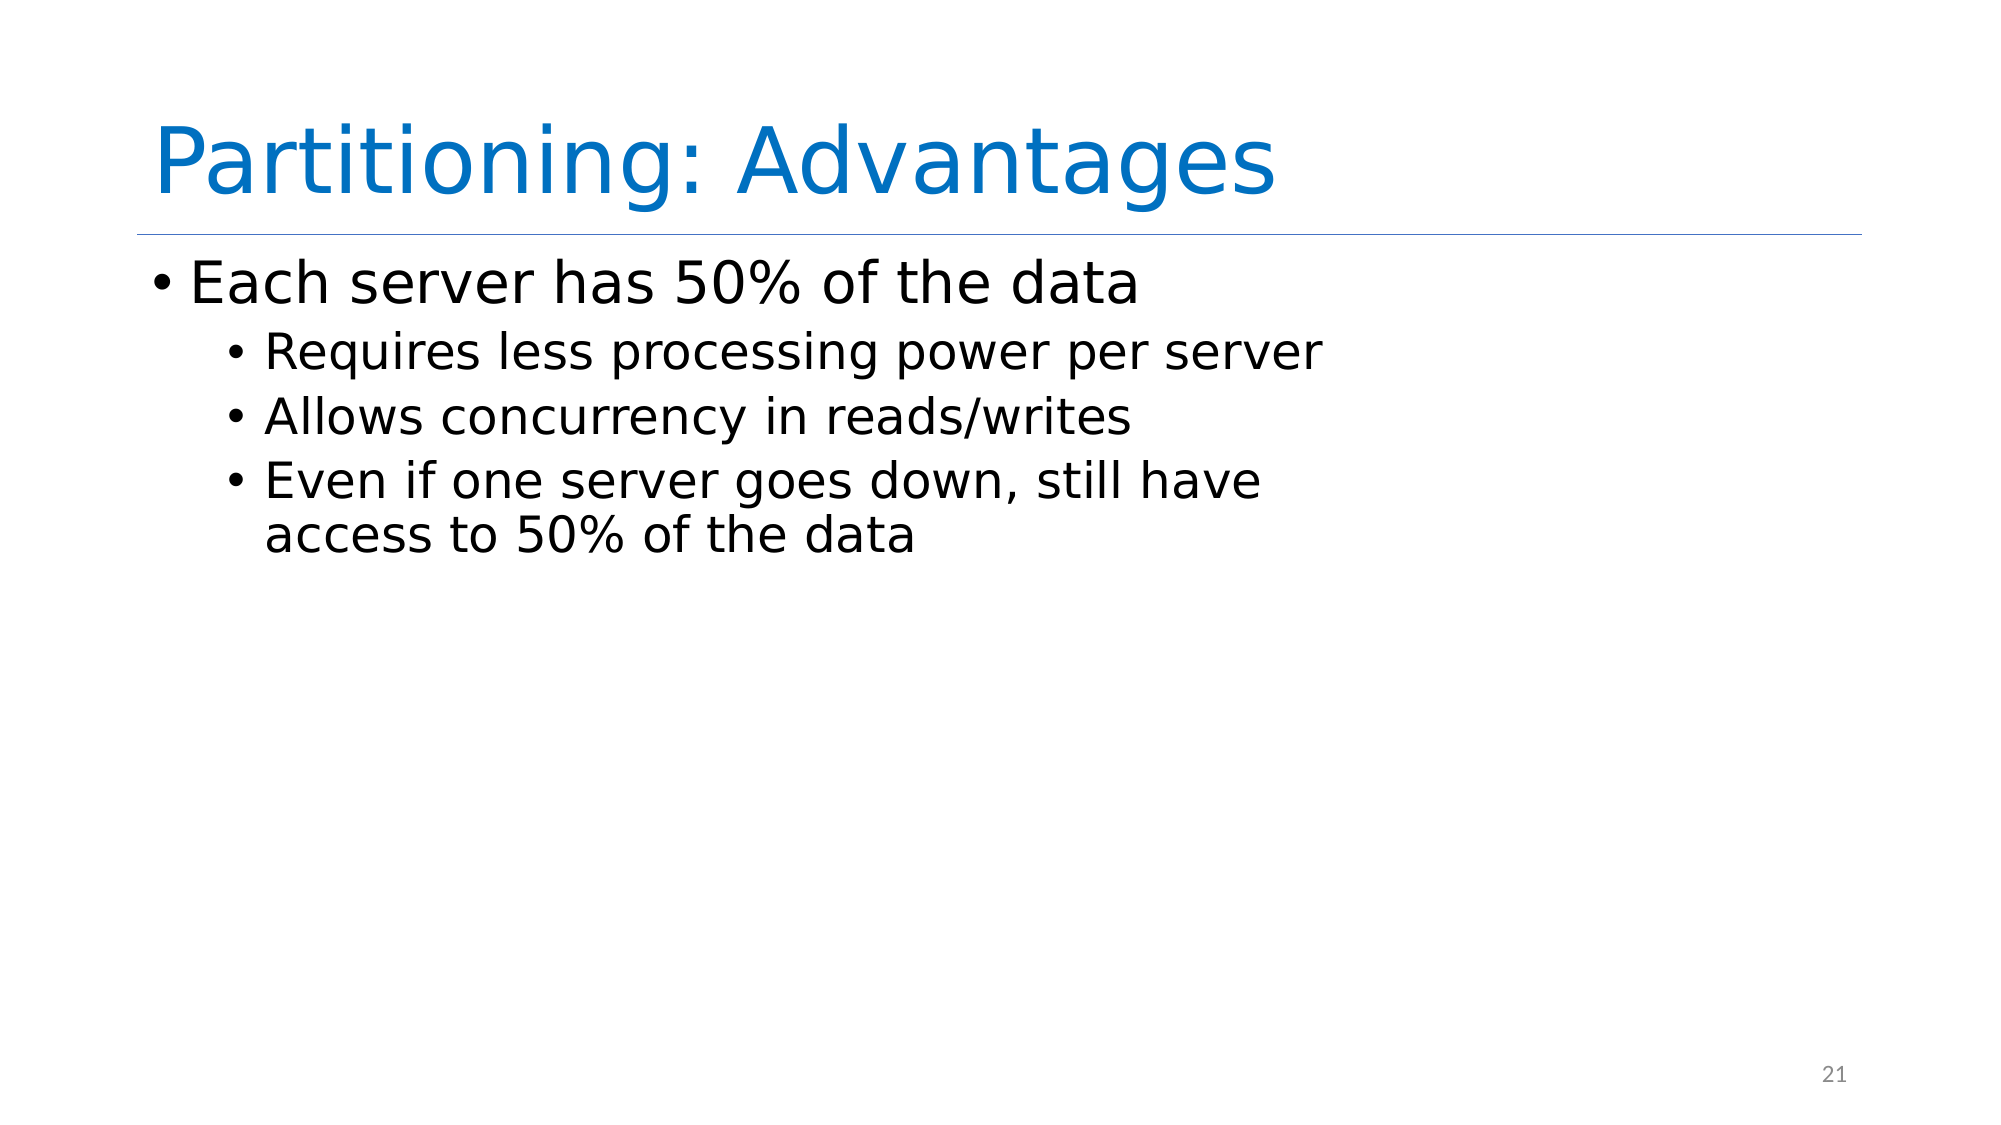

# Partitioning: Advantages
Each server has 50% of the data
Requires less processing power per server
Allows concurrency in reads/writes
Even if one server goes down, still have access to 50% of the data
21